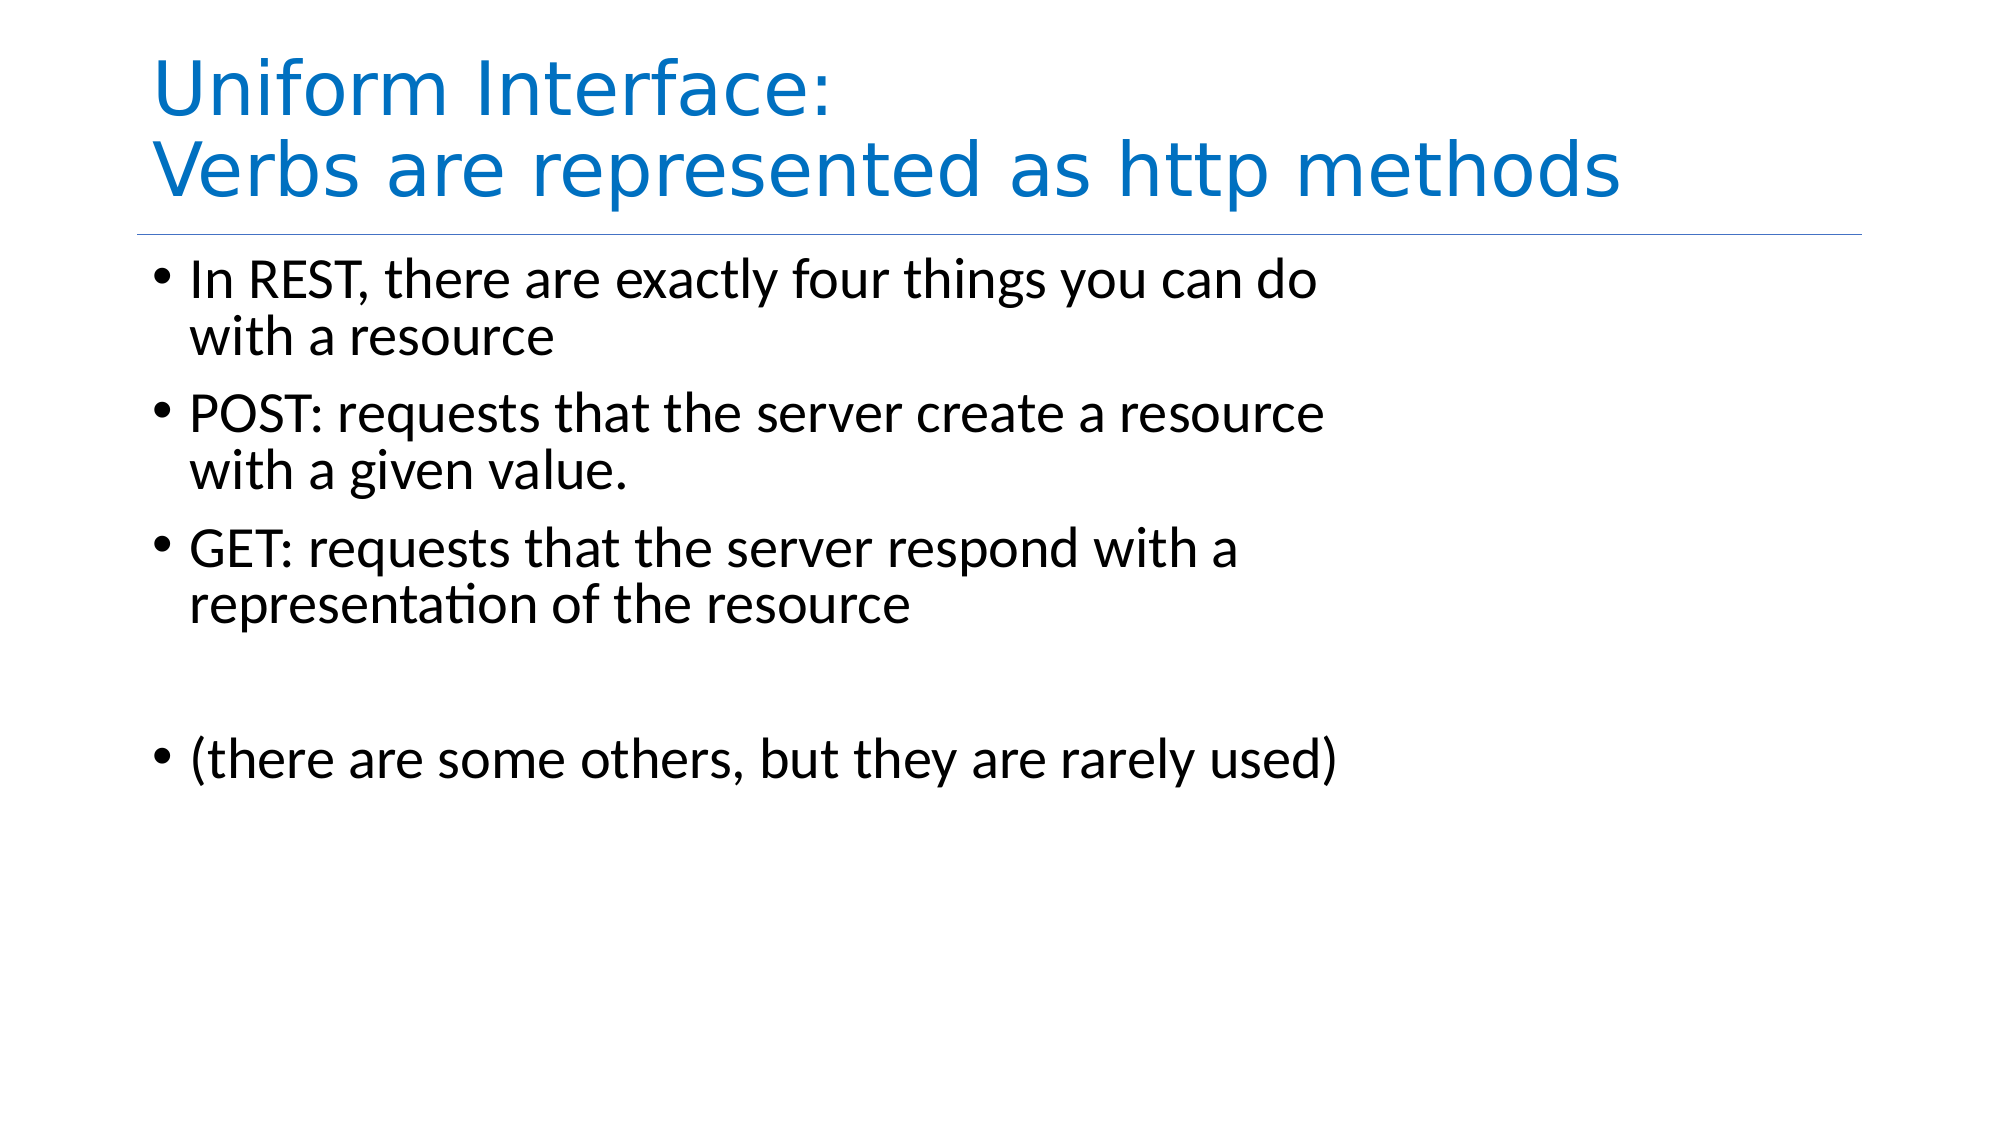

# Uniform Interface: Verbs are represented as http methods
In REST, there are exactly four things you can do with a resource
POST: requests that the server create a resource with a given value.
GET: requests that the server respond with a representation of the resource

(there are some others, but they are rarely used)